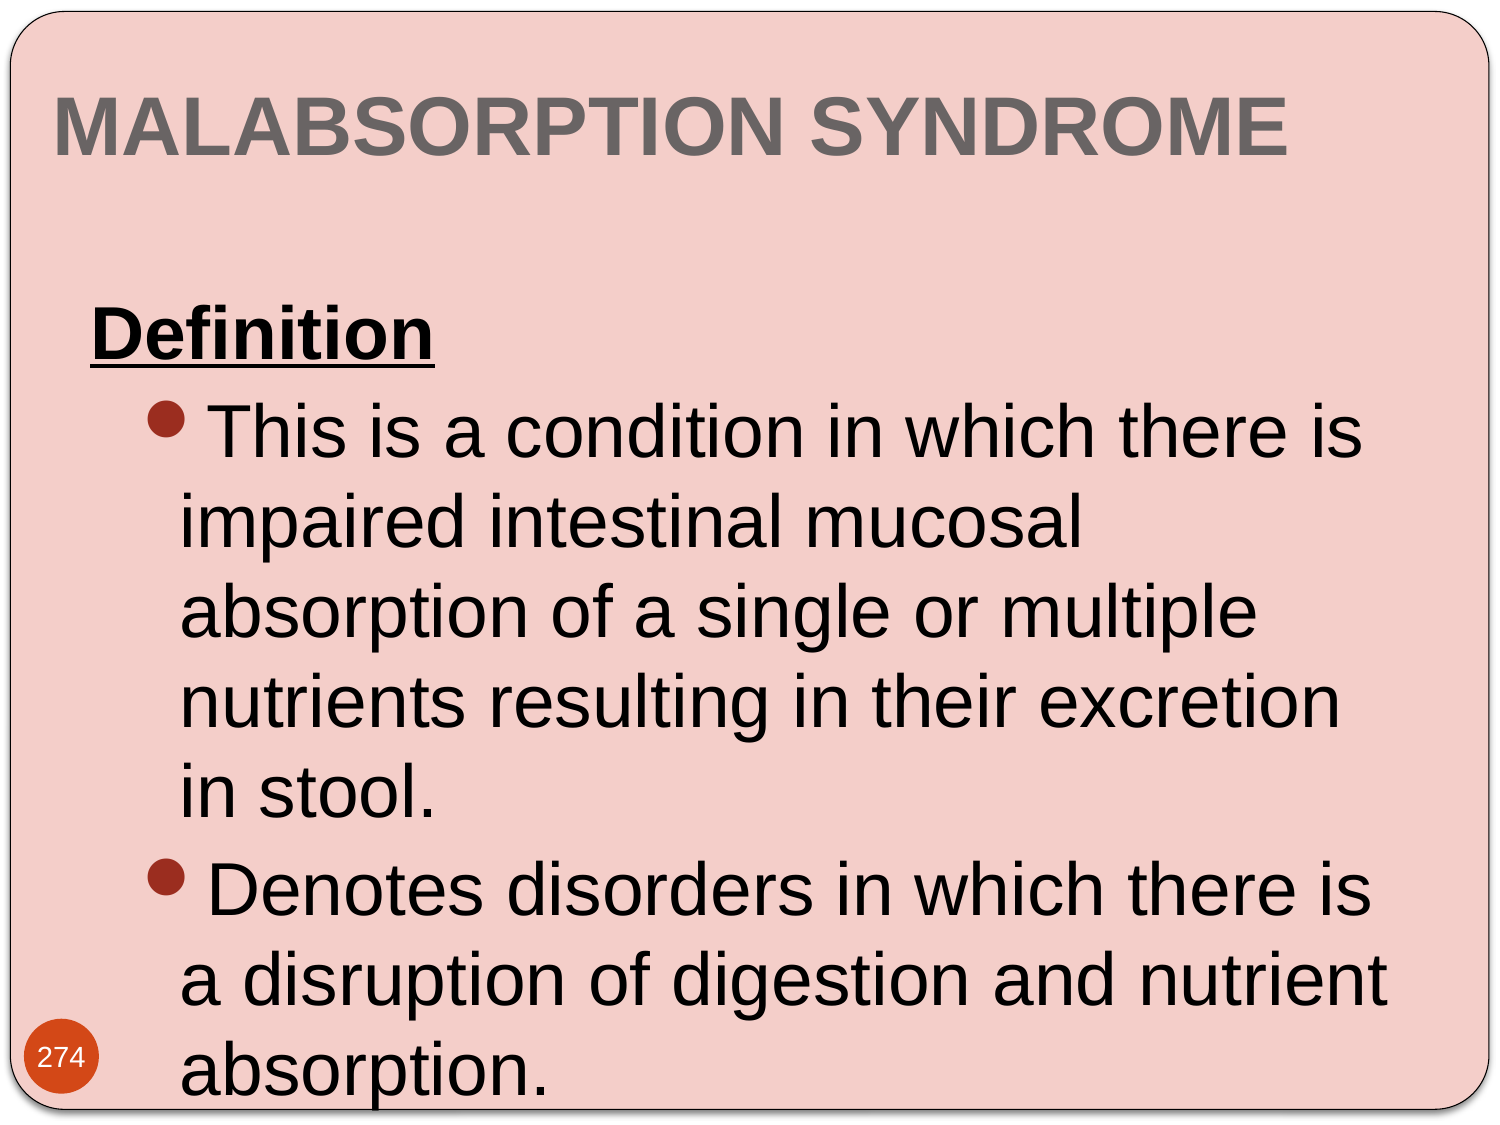

# MALABSORPTION SYNDROME

Definition
This is a condition in which there is impaired intestinal mucosal absorption of a single or multiple nutrients resulting in their excretion in stool.
Denotes disorders in which there is a disruption of digestion and nutrient absorption.
274